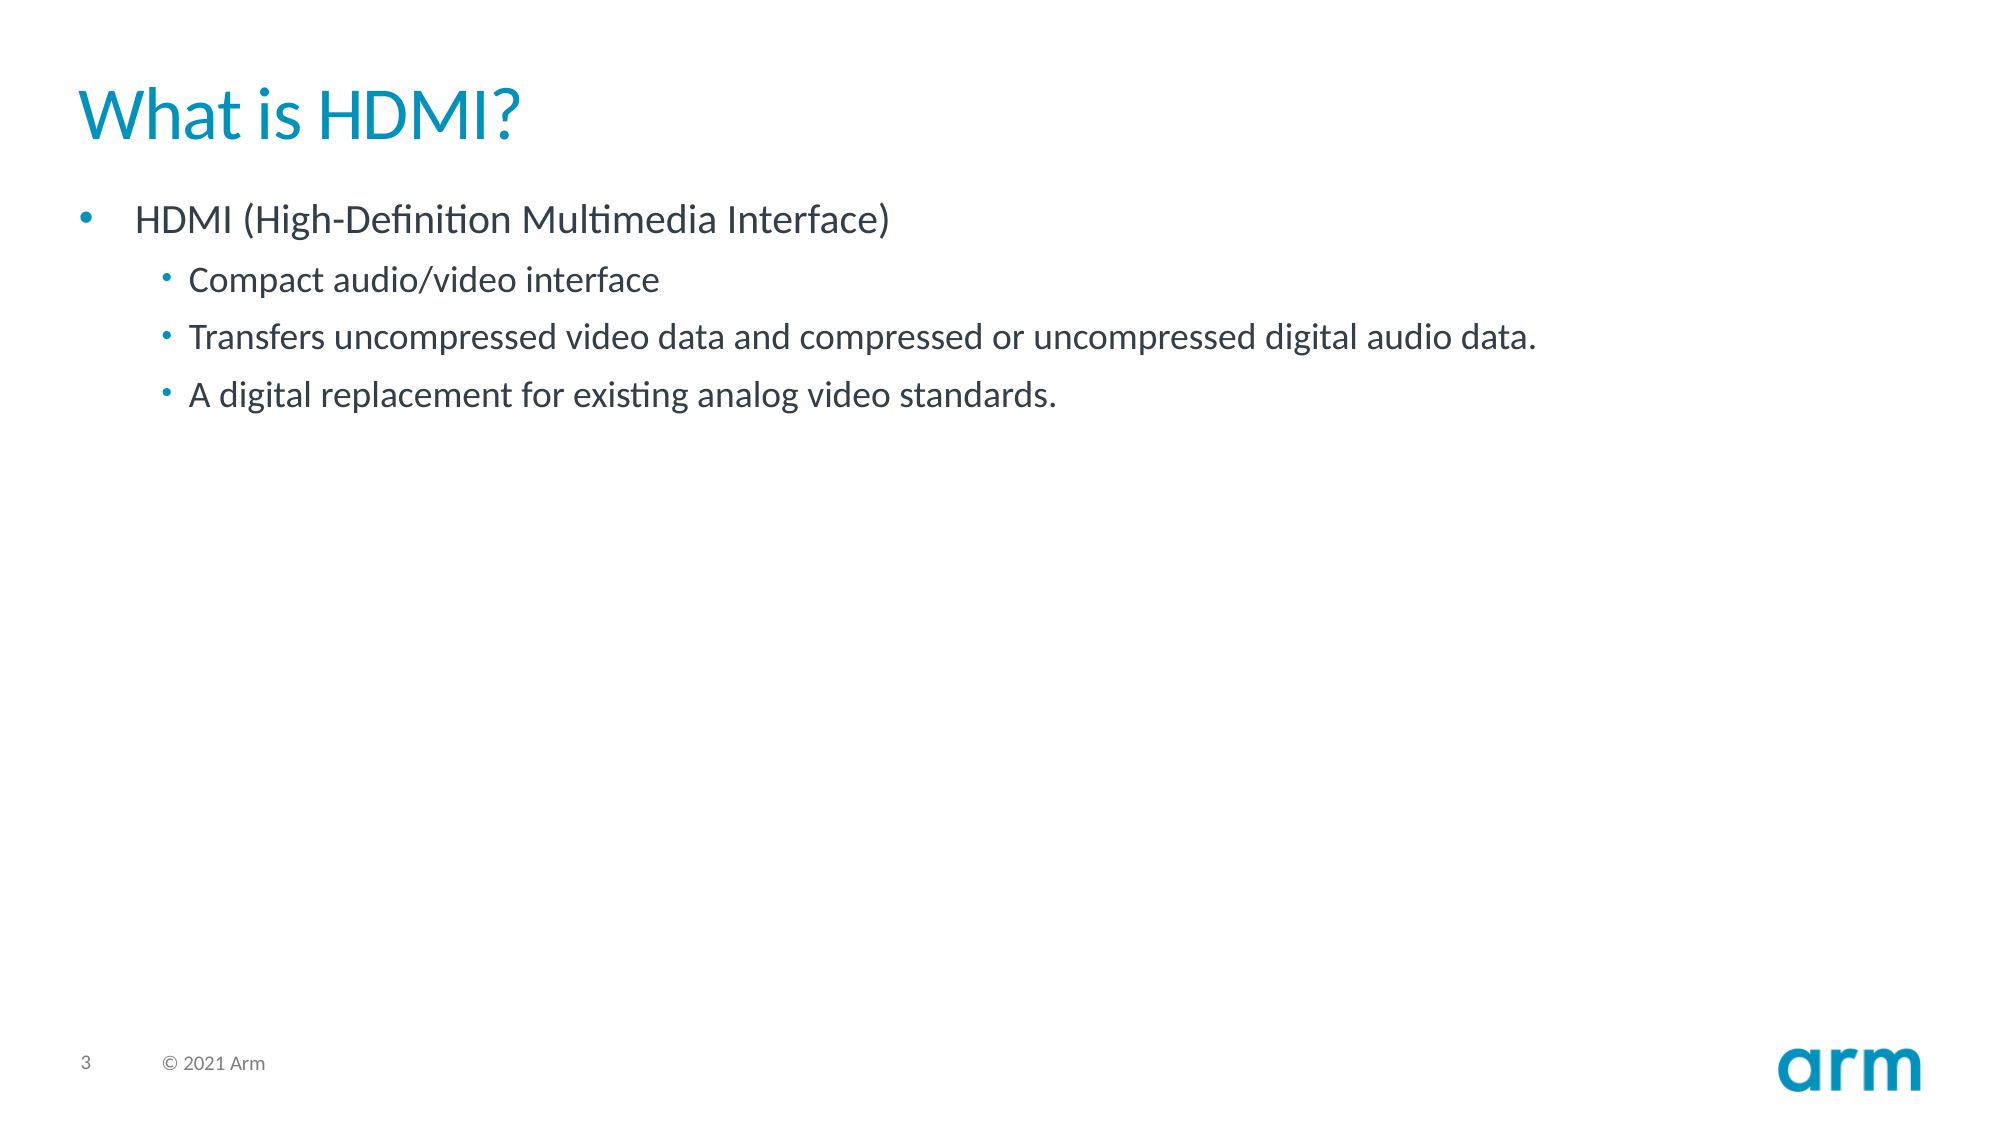

# What is HDMI?
HDMI (High-Definition Multimedia Interface)
Compact audio/video interface
Transfers uncompressed video data and compressed or uncompressed digital audio data.
A digital replacement for existing analog video standards.